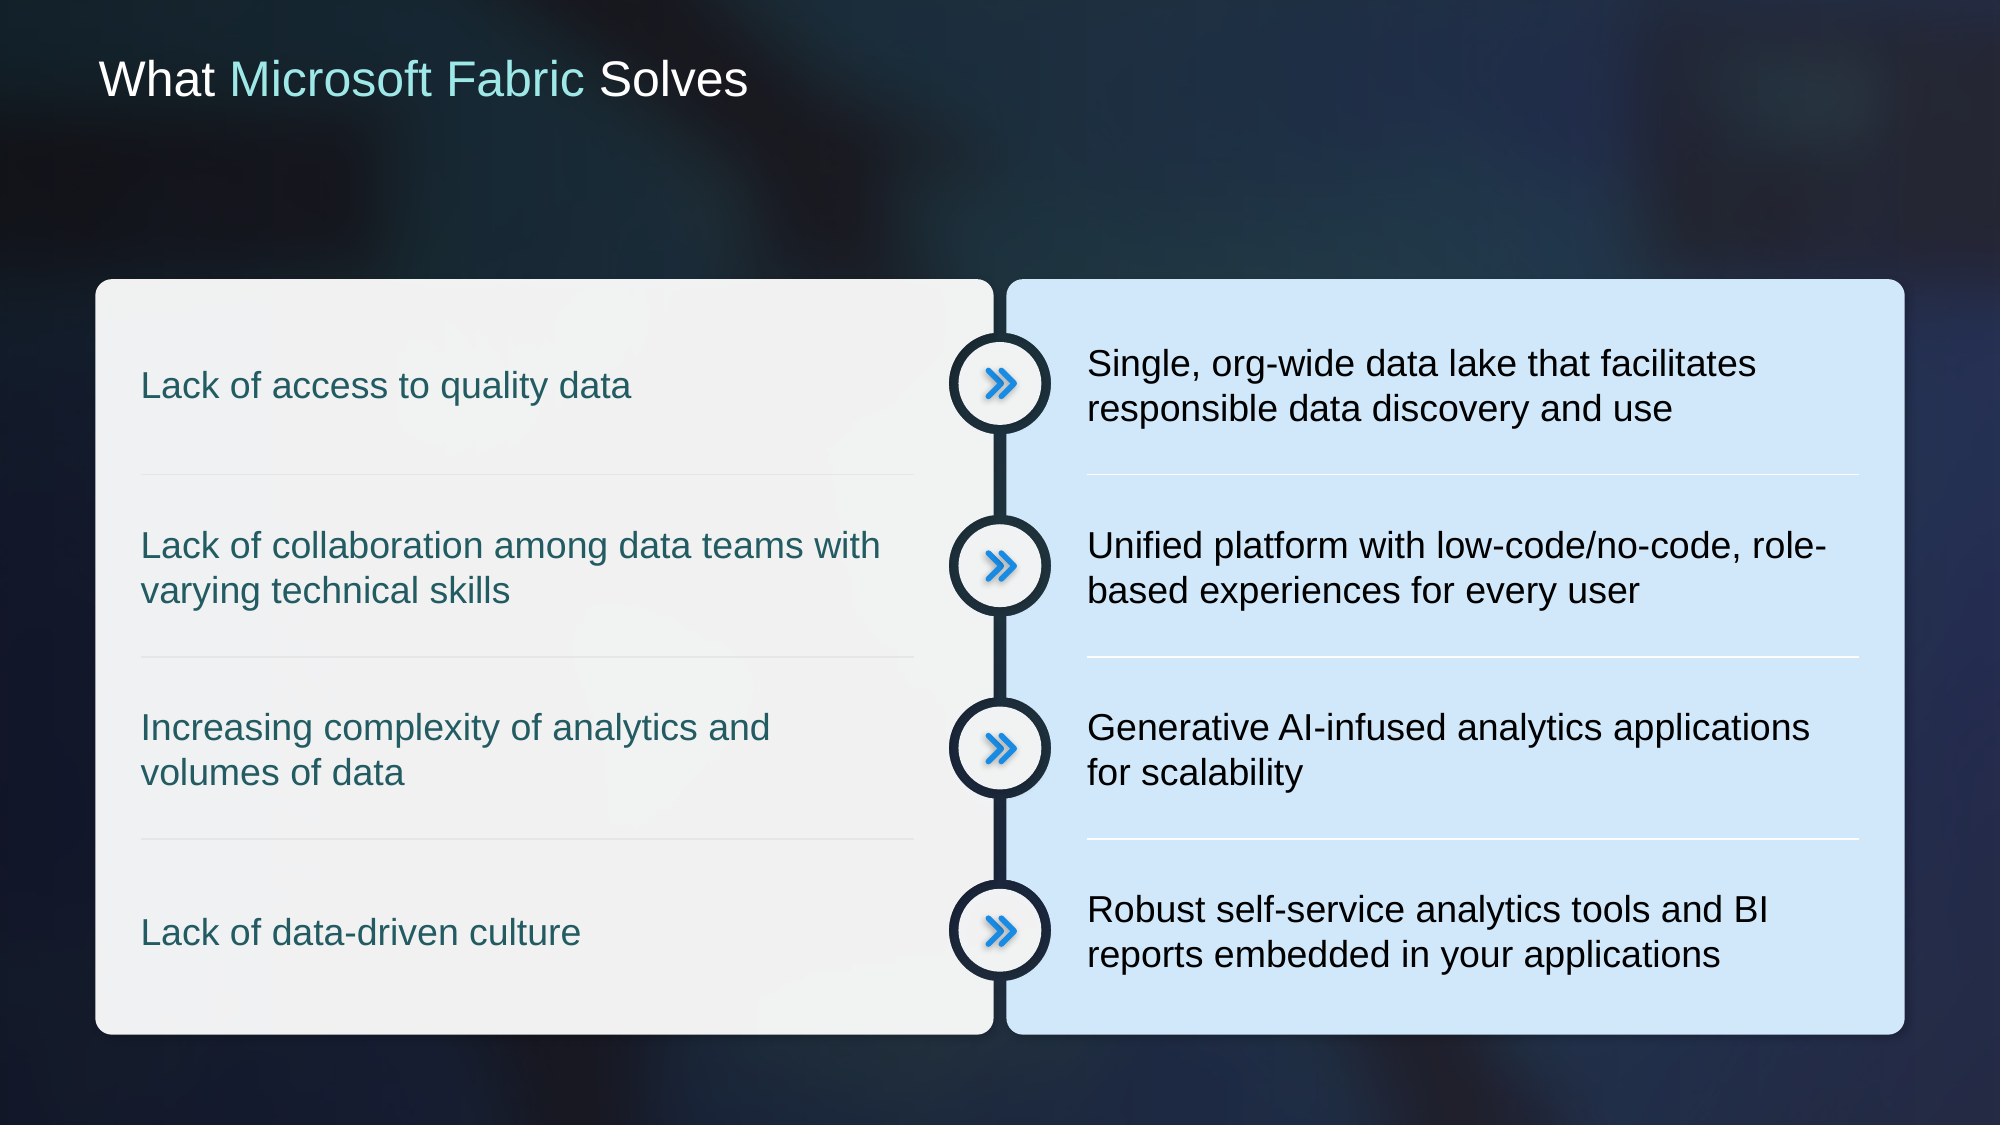

# What Microsoft Fabric Solves

Single, org-wide data lake that facilitates responsible data discovery and use
Lack of access to quality data

Lack of collaboration among data teams with varying technical skills
Unified platform with low-code/no-code, role-based experiences for every user

Increasing complexity of analytics and volumes of data
Generative AI-infused analytics applications for scalability

Robust self-service analytics tools and BI reports embedded in your applications
Lack of data-driven culture